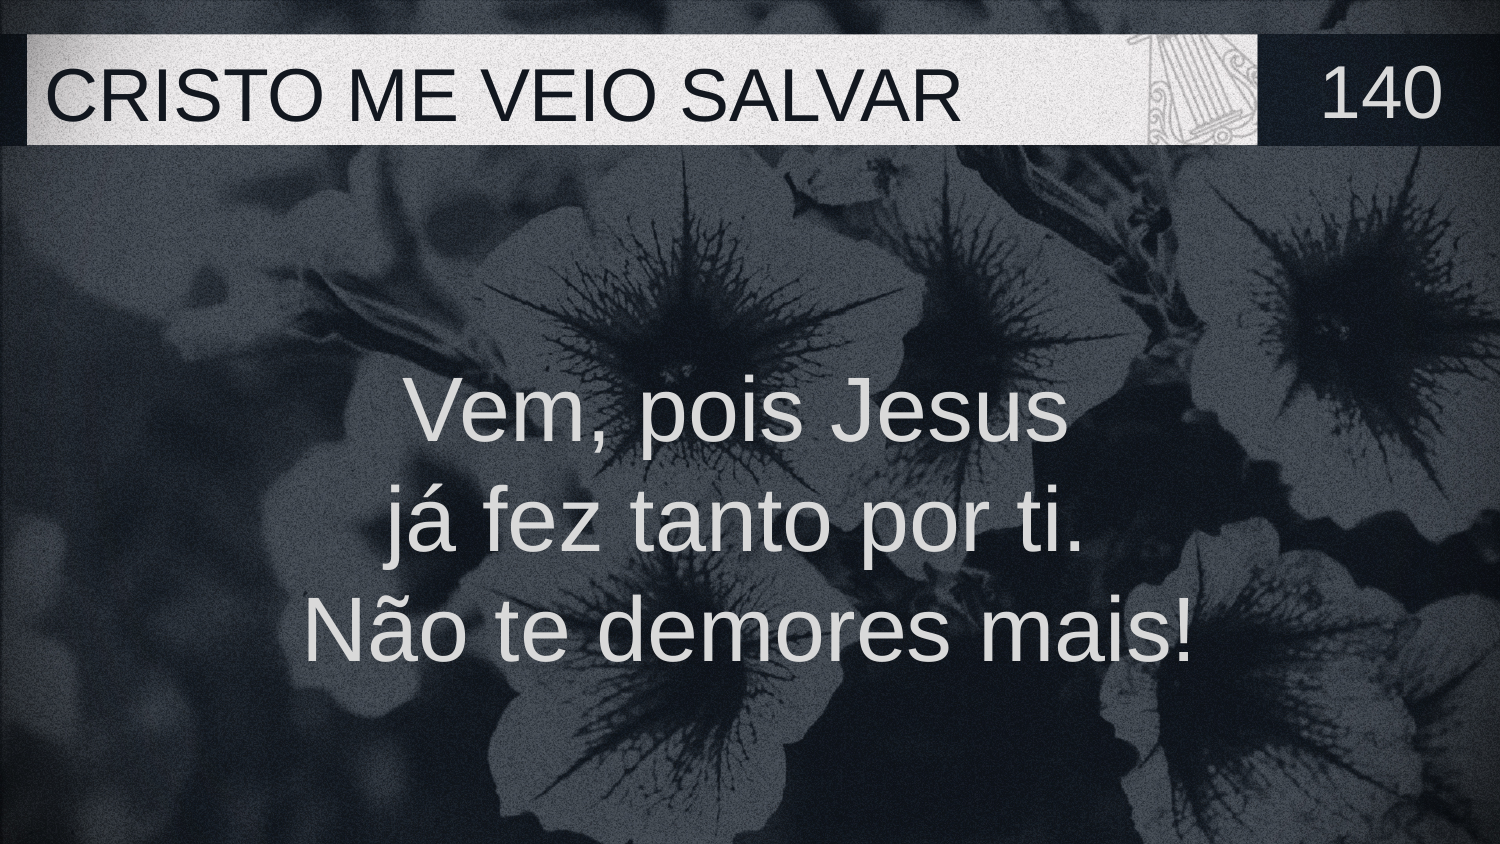

# CRISTO ME VEIO SALVAR
140
Vem, pois Jesus
já fez tanto por ti.
Não te demores mais!